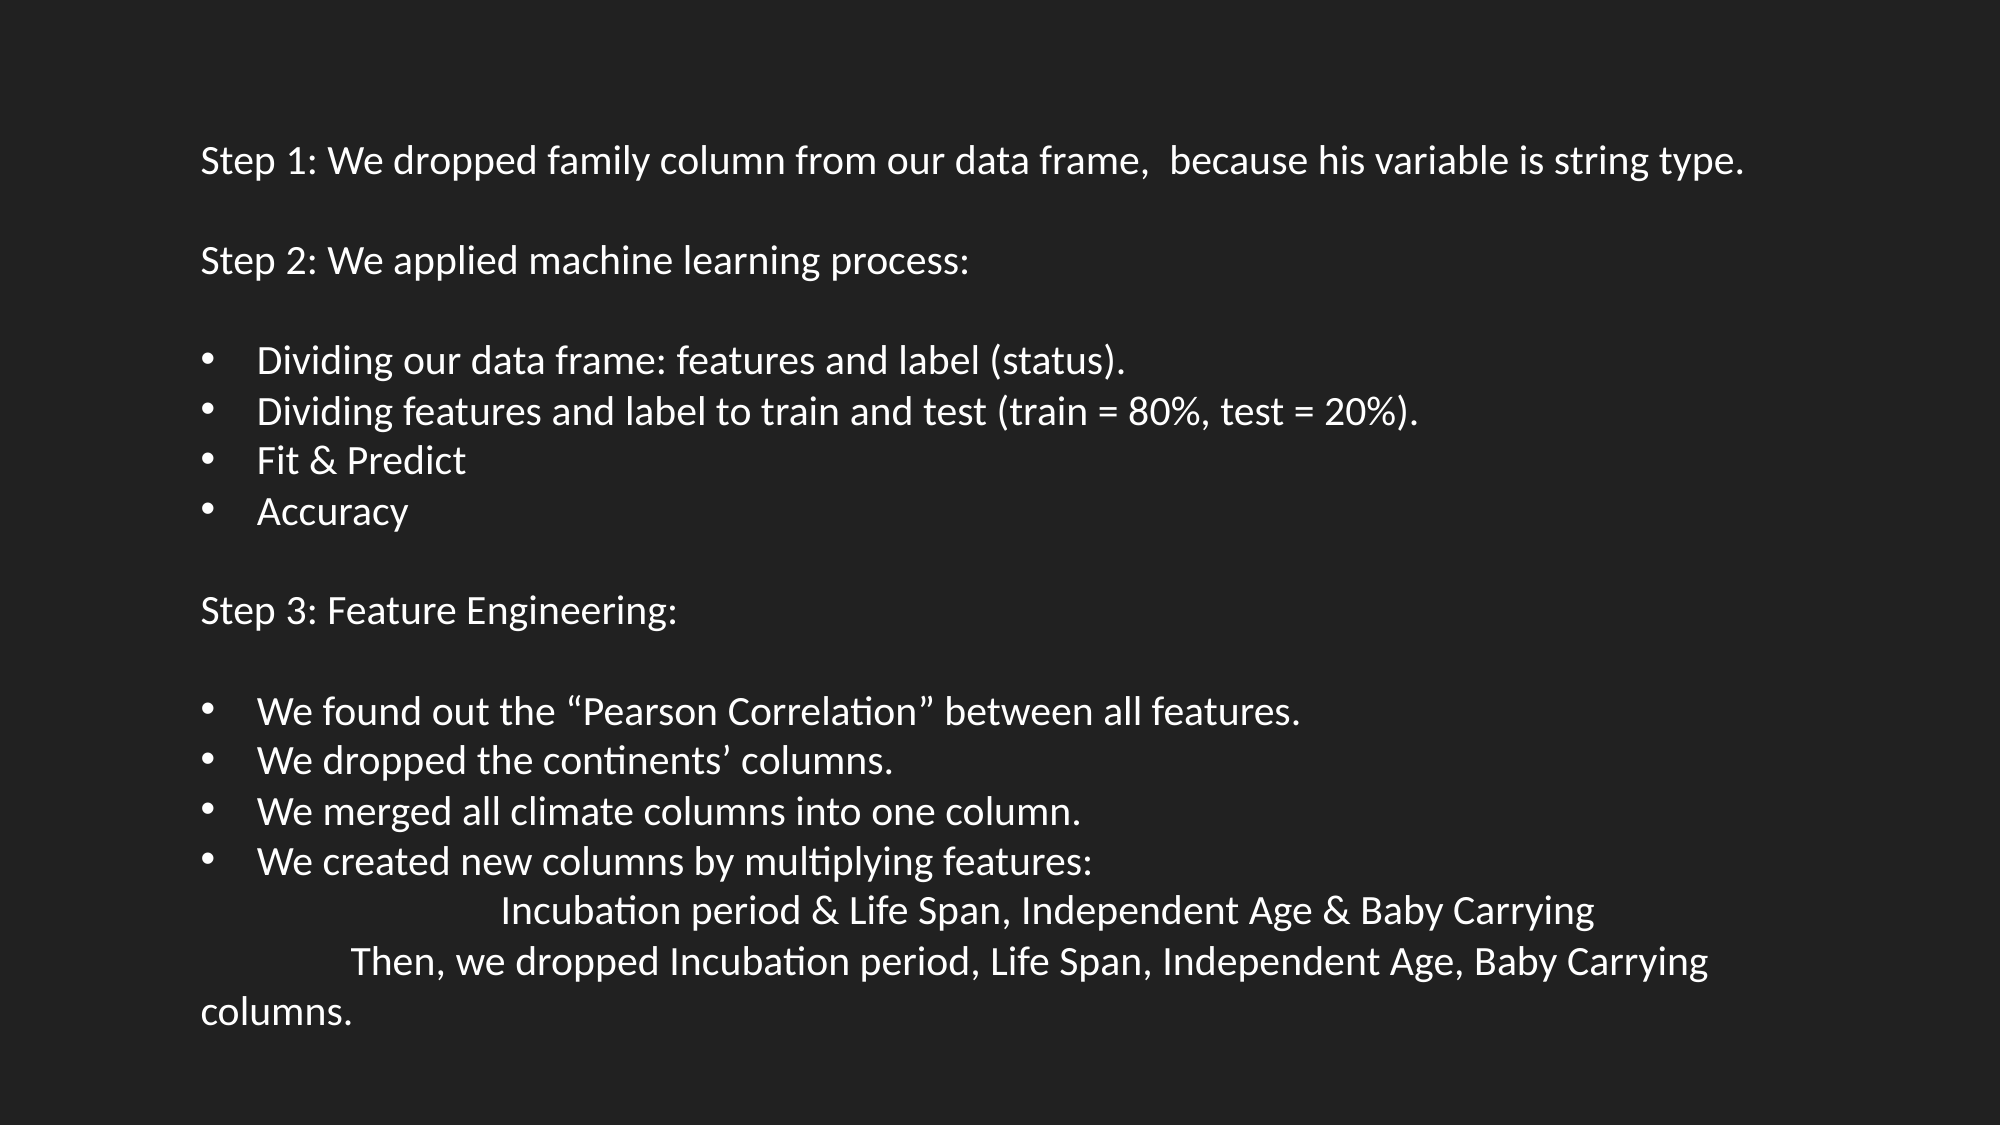

Step 1: We dropped family column from our data frame,  because his variable is string type.

Step 2: We applied machine learning process:

Dividing our data frame: features and label (status).
Dividing features and label to train and test (train = 80%, test = 20%).
Fit & Predict
Accuracy

Step 3: Feature Engineering:

We found out the “Pearson Correlation” between all features.
We dropped the continents’ columns.
We merged all climate columns into one column.
We created new columns by multiplying features:
		Incubation period & Life Span, Independent Age & Baby Carrying
	Then, we dropped Incubation period, Life Span, Independent Age, Baby Carrying columns.